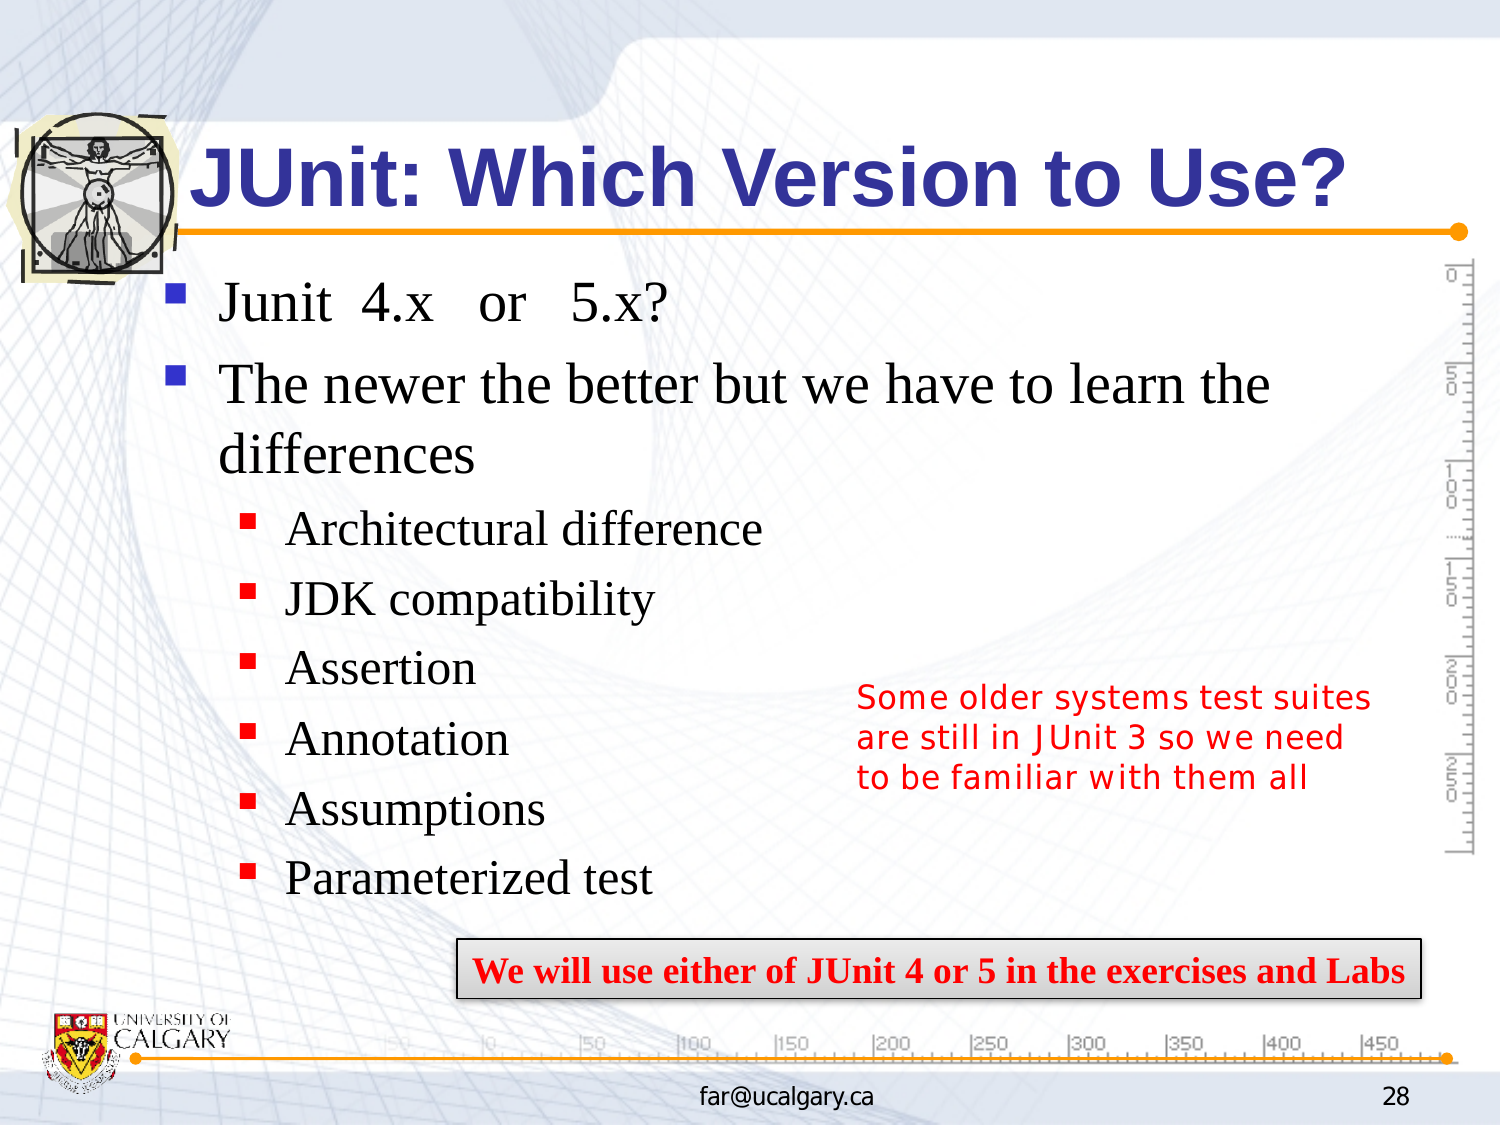

# JUnit: Which Version to Use?
Junit  4.x   or   5.x?
The newer the better but we have to learn the differences
Architectural difference
JDK compatibility
Assertion
Annotation
Assumptions
Parameterized test
Some older systems test suites
are still in JUnit 3 so we need
to be familiar with them all
We will use either of JUnit 4 or 5 in the exercises and Labs
far@ucalgary.ca
28